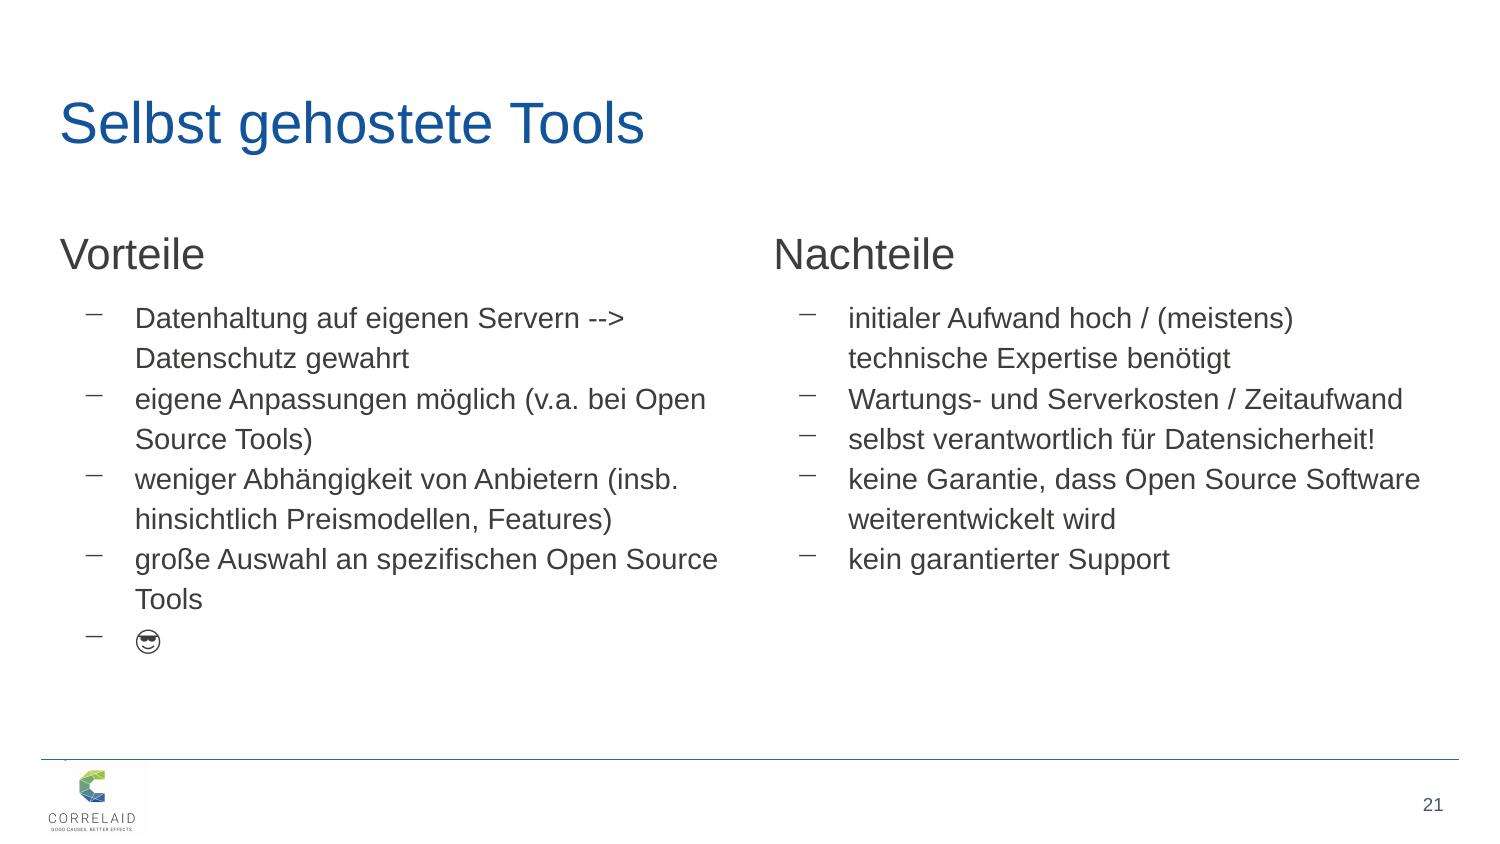

# Selbst gehostete Tools
Vorteile
Datenhaltung auf eigenen Servern --> Datenschutz gewahrt
eigene Anpassungen möglich (v.a. bei Open Source Tools)
weniger Abhängigkeit von Anbietern (insb. hinsichtlich Preismodellen, Features)
große Auswahl an spezifischen Open Source Tools
😎
Nachteile
initialer Aufwand hoch / (meistens) technische Expertise benötigt
Wartungs- und Serverkosten / Zeitaufwand
selbst verantwortlich für Datensicherheit!
keine Garantie, dass Open Source Software weiterentwickelt wird
kein garantierter Support